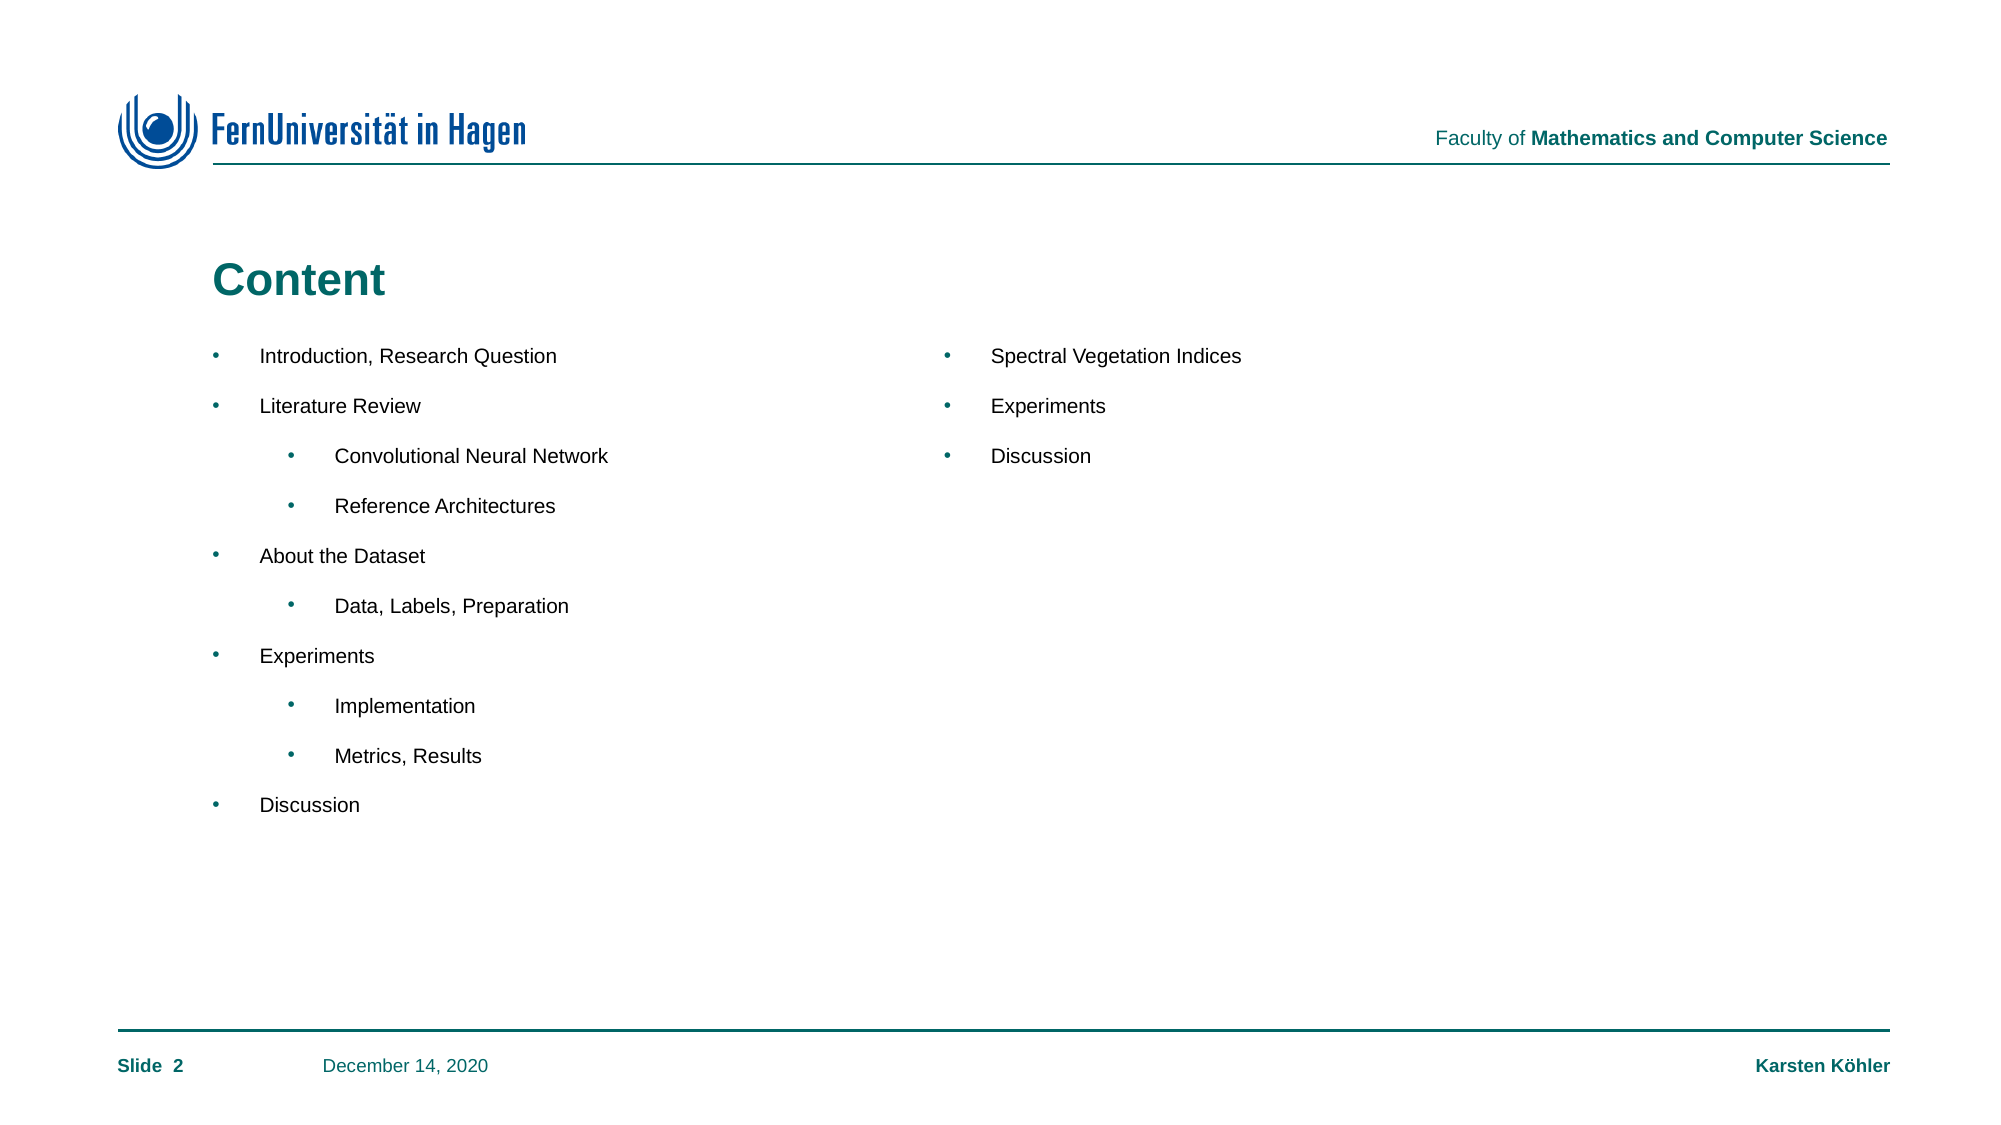

# Content
Spectral Vegetation Indices
Experiments
Discussion
Introduction, Research Question
Literature Review
Convolutional Neural Network
Reference Architectures
About the Dataset
Data, Labels, Preparation
Experiments
Implementation
Metrics, Results
Discussion

2
December 14, 2020
Karsten Köhler